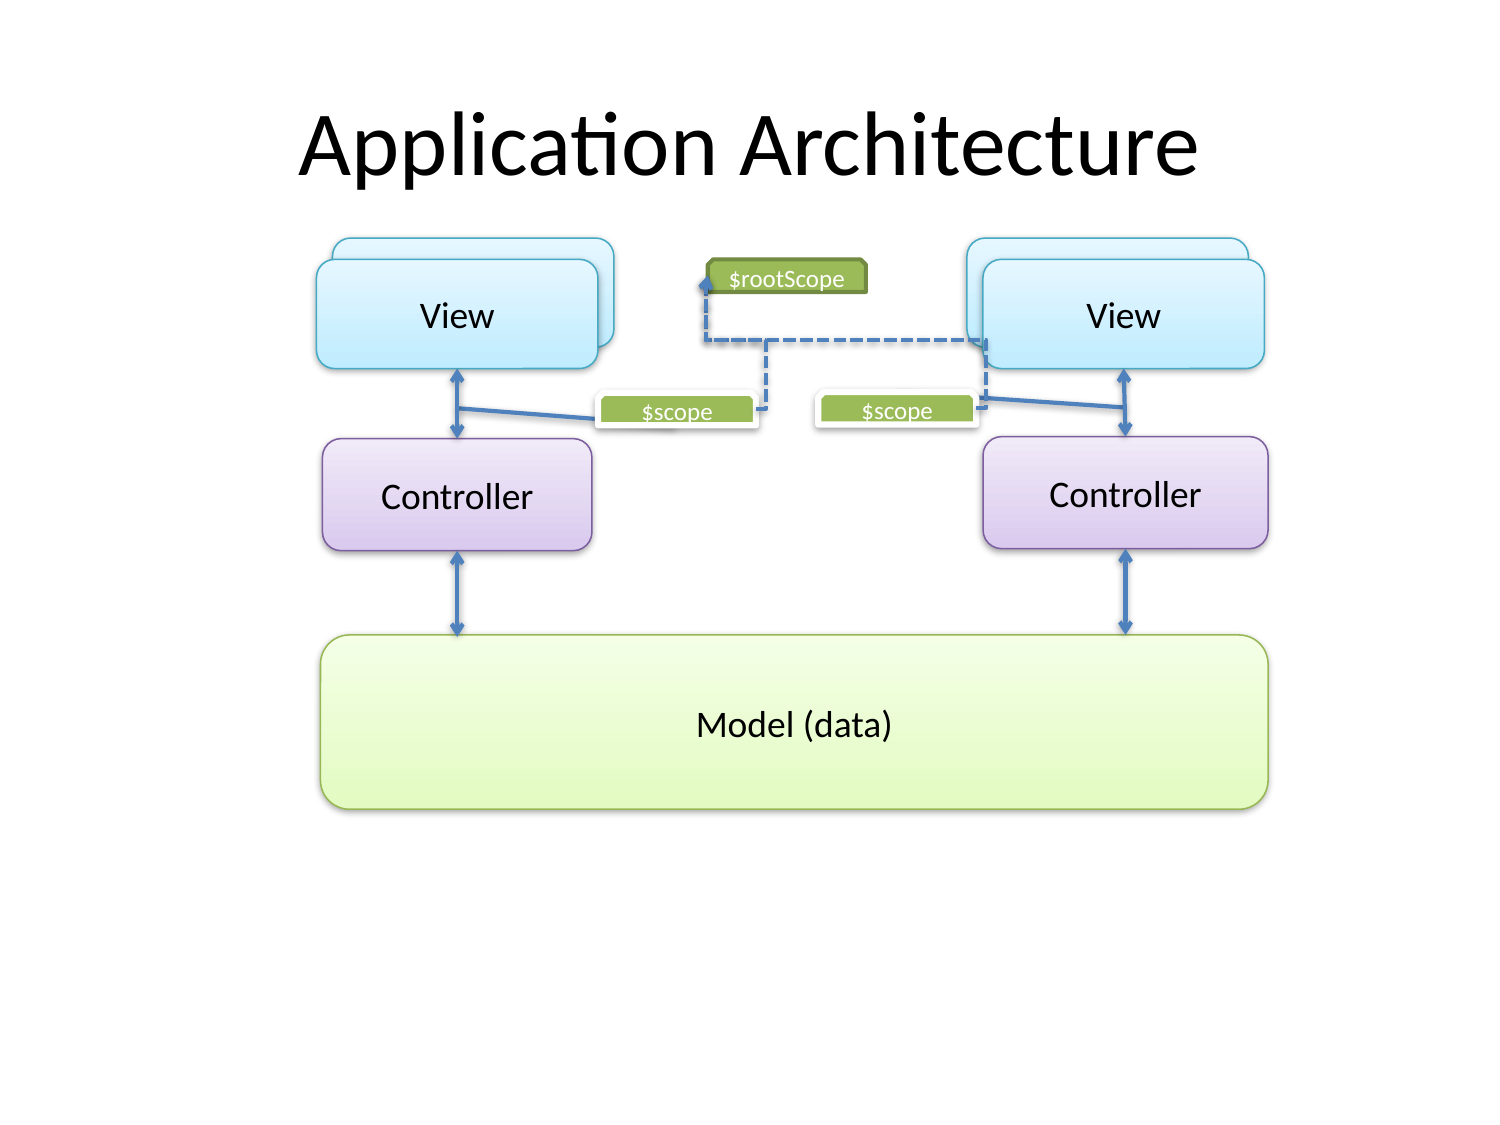

# Application Architecture
View
View
View
$rootScope
View
$scope
$scope
Controller
Controller
Model (data)